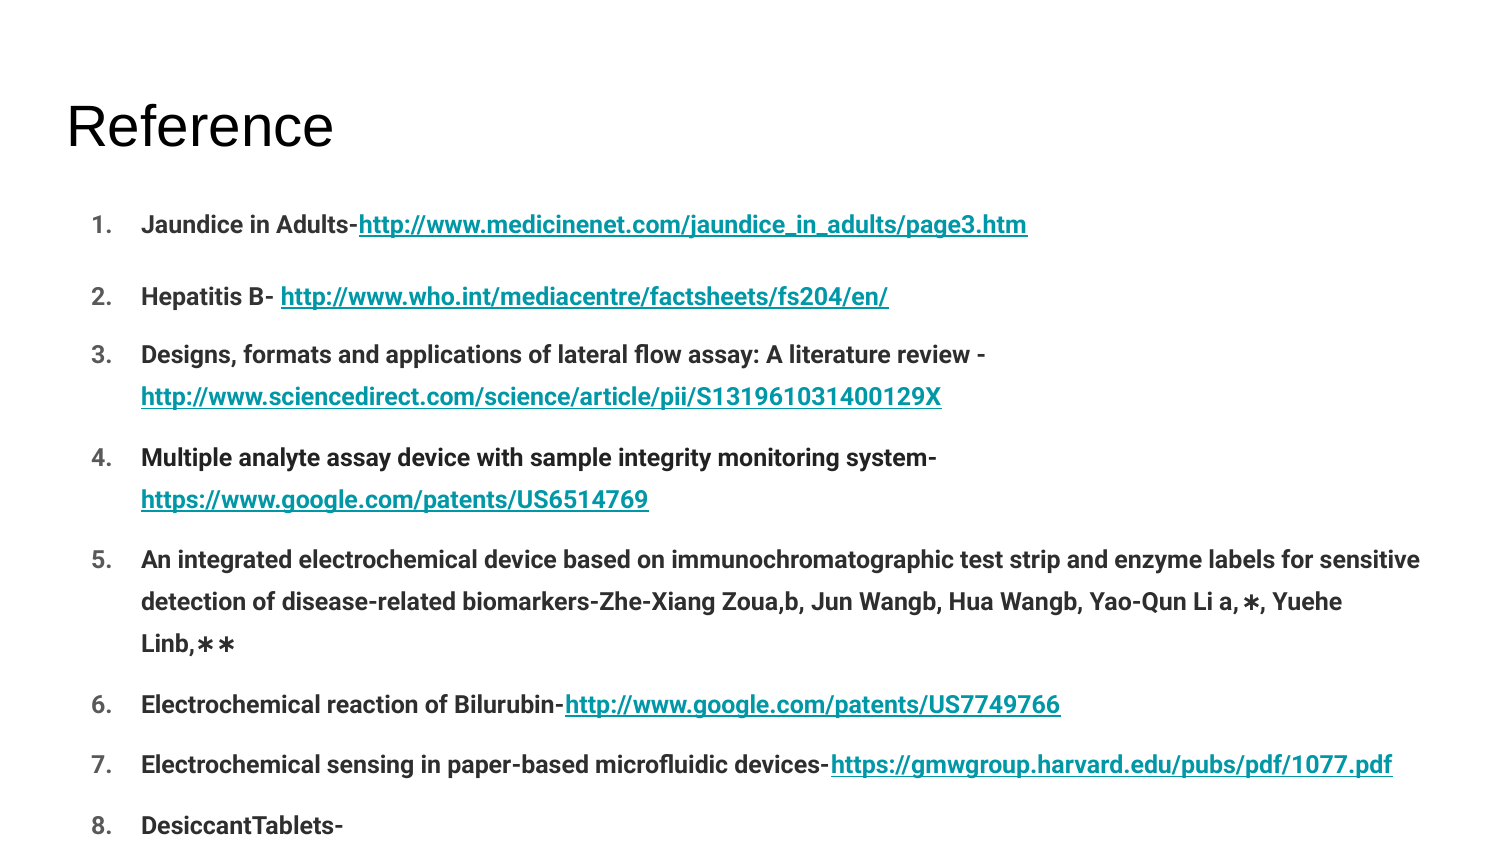

# Reference
Jaundice in Adults-http://www.medicinenet.com/jaundice_in_adults/page3.htm
Hepatitis B- http://www.who.int/mediacentre/factsheets/fs204/en/
Designs, formats and applications of lateral flow assay: A literature review - http://www.sciencedirect.com/science/article/pii/S131961031400129X
Multiple analyte assay device with sample integrity monitoring system-https://www.google.com/patents/US6514769
An integrated electrochemical device based on immunochromatographic test strip and enzyme labels for sensitive detection of disease-related biomarkers-Zhe-Xiang Zoua,b, Jun Wangb, Hua Wangb, Yao-Qun Li a,∗, Yuehe Linb,∗∗
Electrochemical reaction of Bilurubin-http://www.google.com/patents/US7749766
Electrochemical sensing in paper-based microfluidic devices-https://gmwgroup.harvard.edu/pubs/pdf/1077.pdf
DesiccantTablets-http://packagingmaterial.jamesdawson.com/item/diagnostic-medical-industries-desiccant/desiccant-tablets/dt
Enzyme-probes-https://www.thermofisher.com/us/en/home/life-science/protein-biology/protein-biology-learning-center/protein-biology-resource-library/pierce-protein-methods/enzyme-probes.html